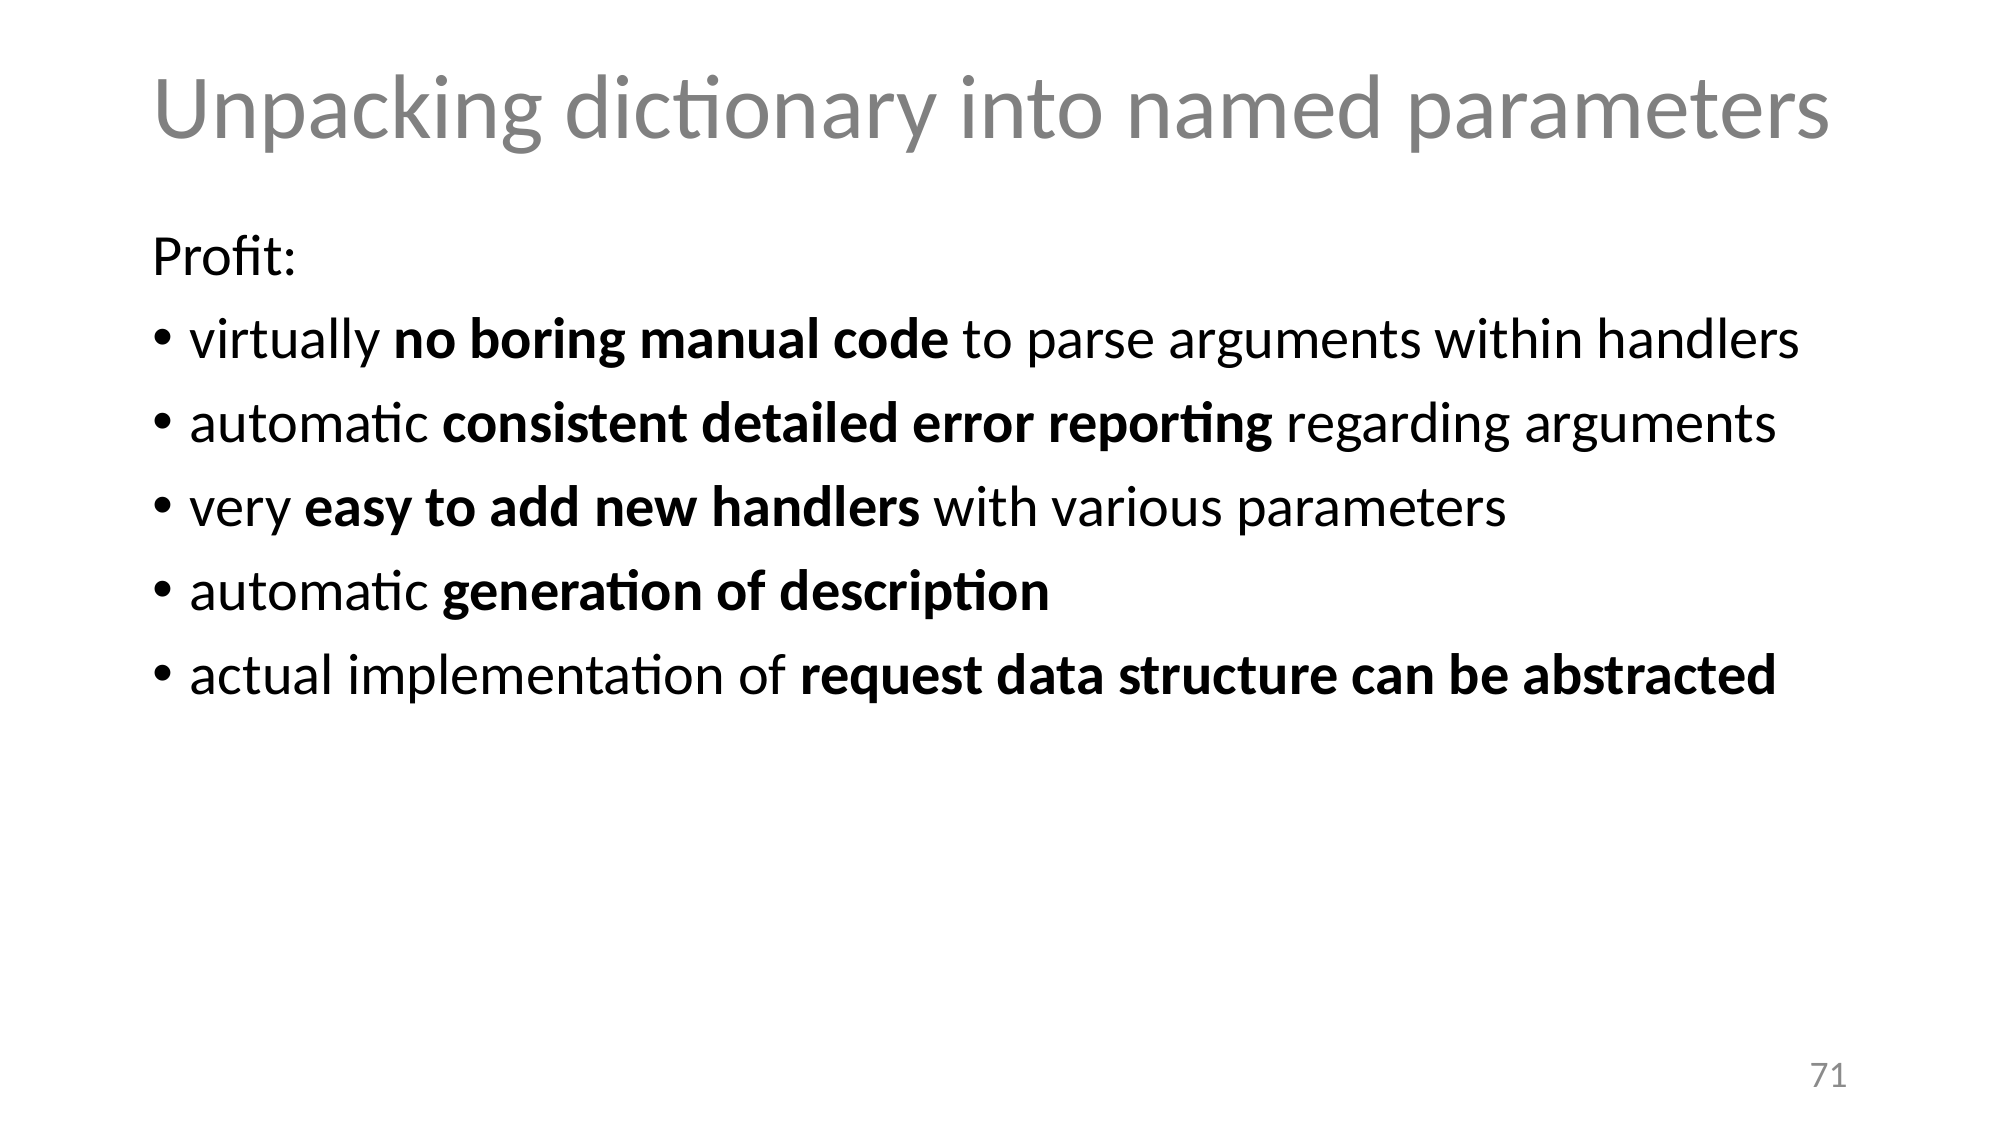

# Unpacking dictionary into named parameters
Profit:
virtually no boring manual code to parse arguments within handlers
automatic consistent detailed error reporting regarding arguments
very easy to add new handlers with various parameters
automatic generation of description
actual implementation of request data structure can be abstracted
71